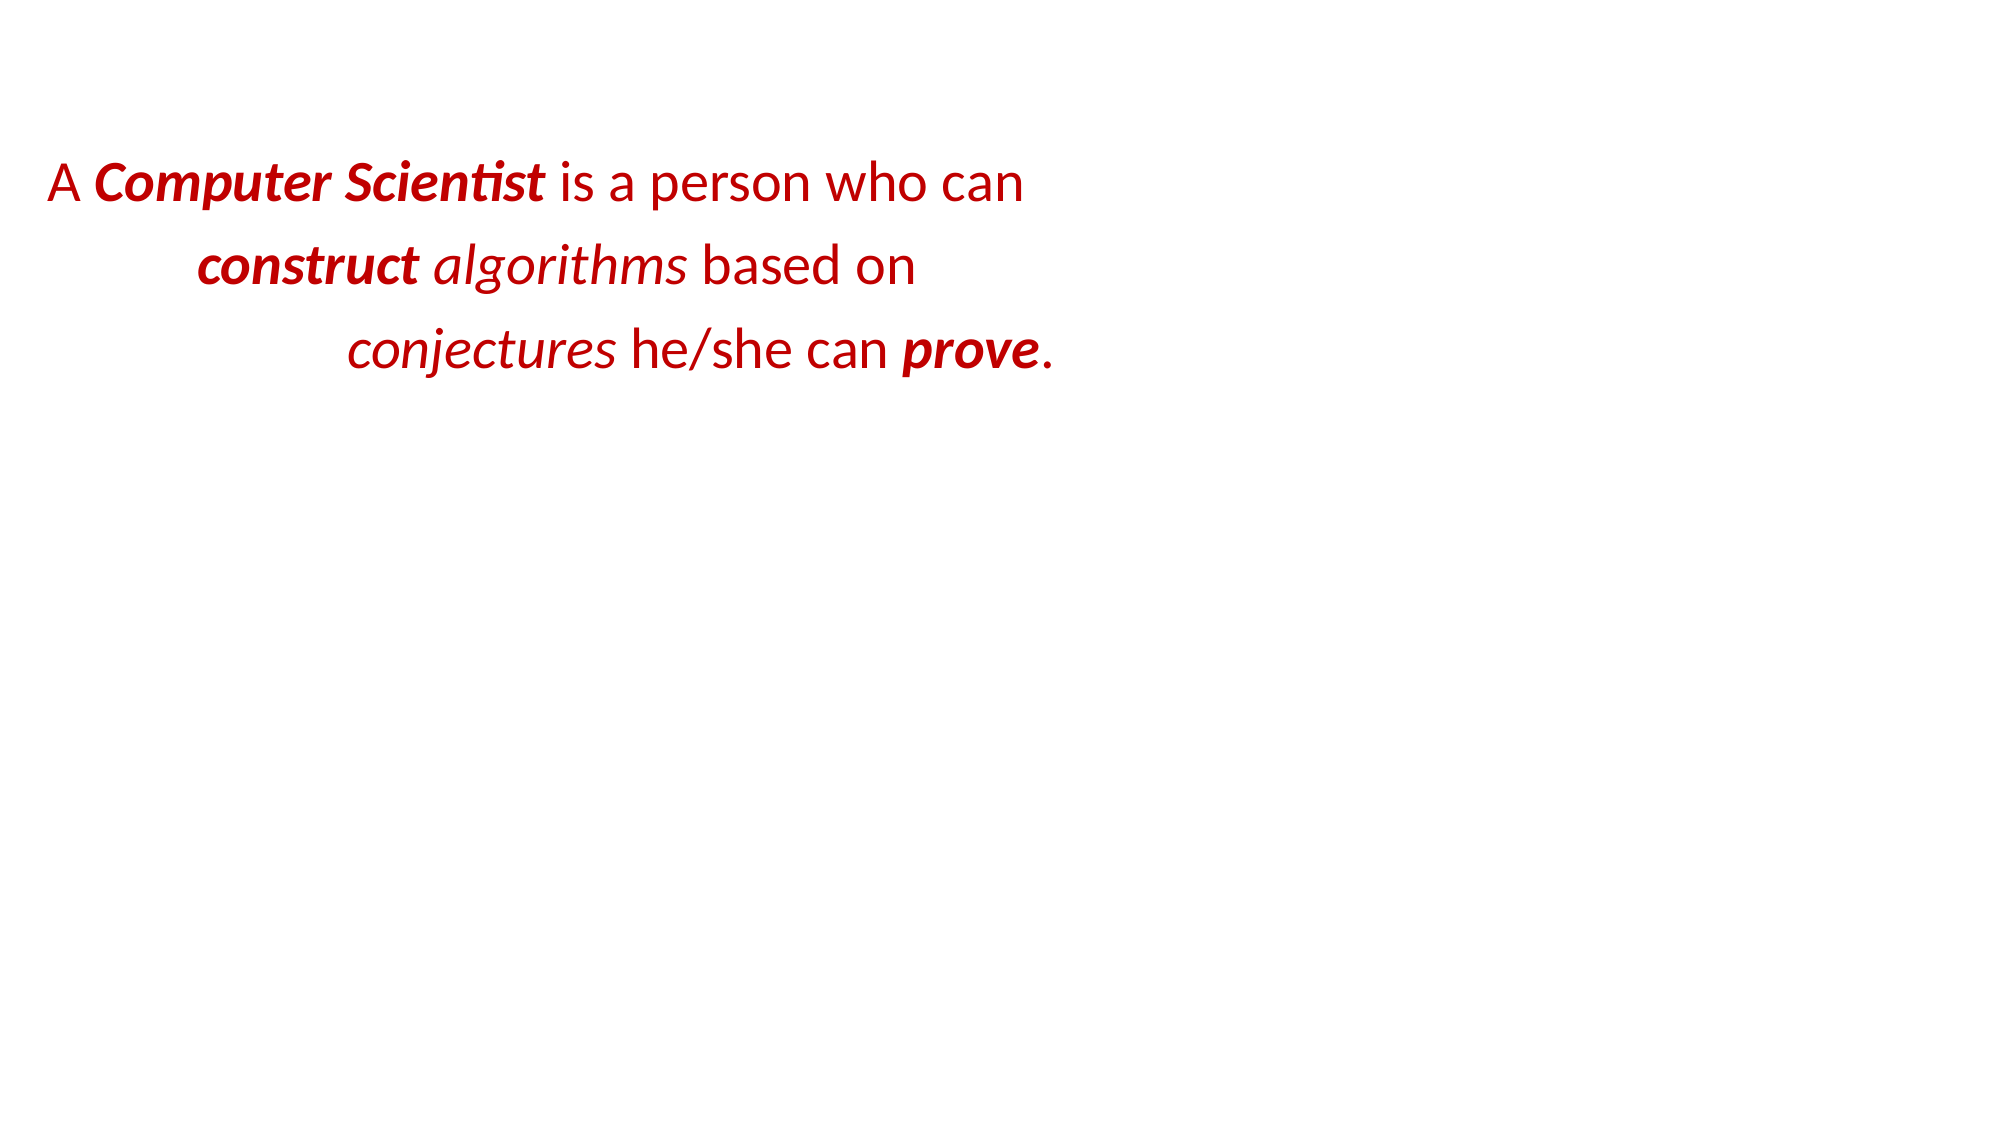

A Computer Scientist is a person who can
	construct algorithms based on
		conjectures he/she can prove.